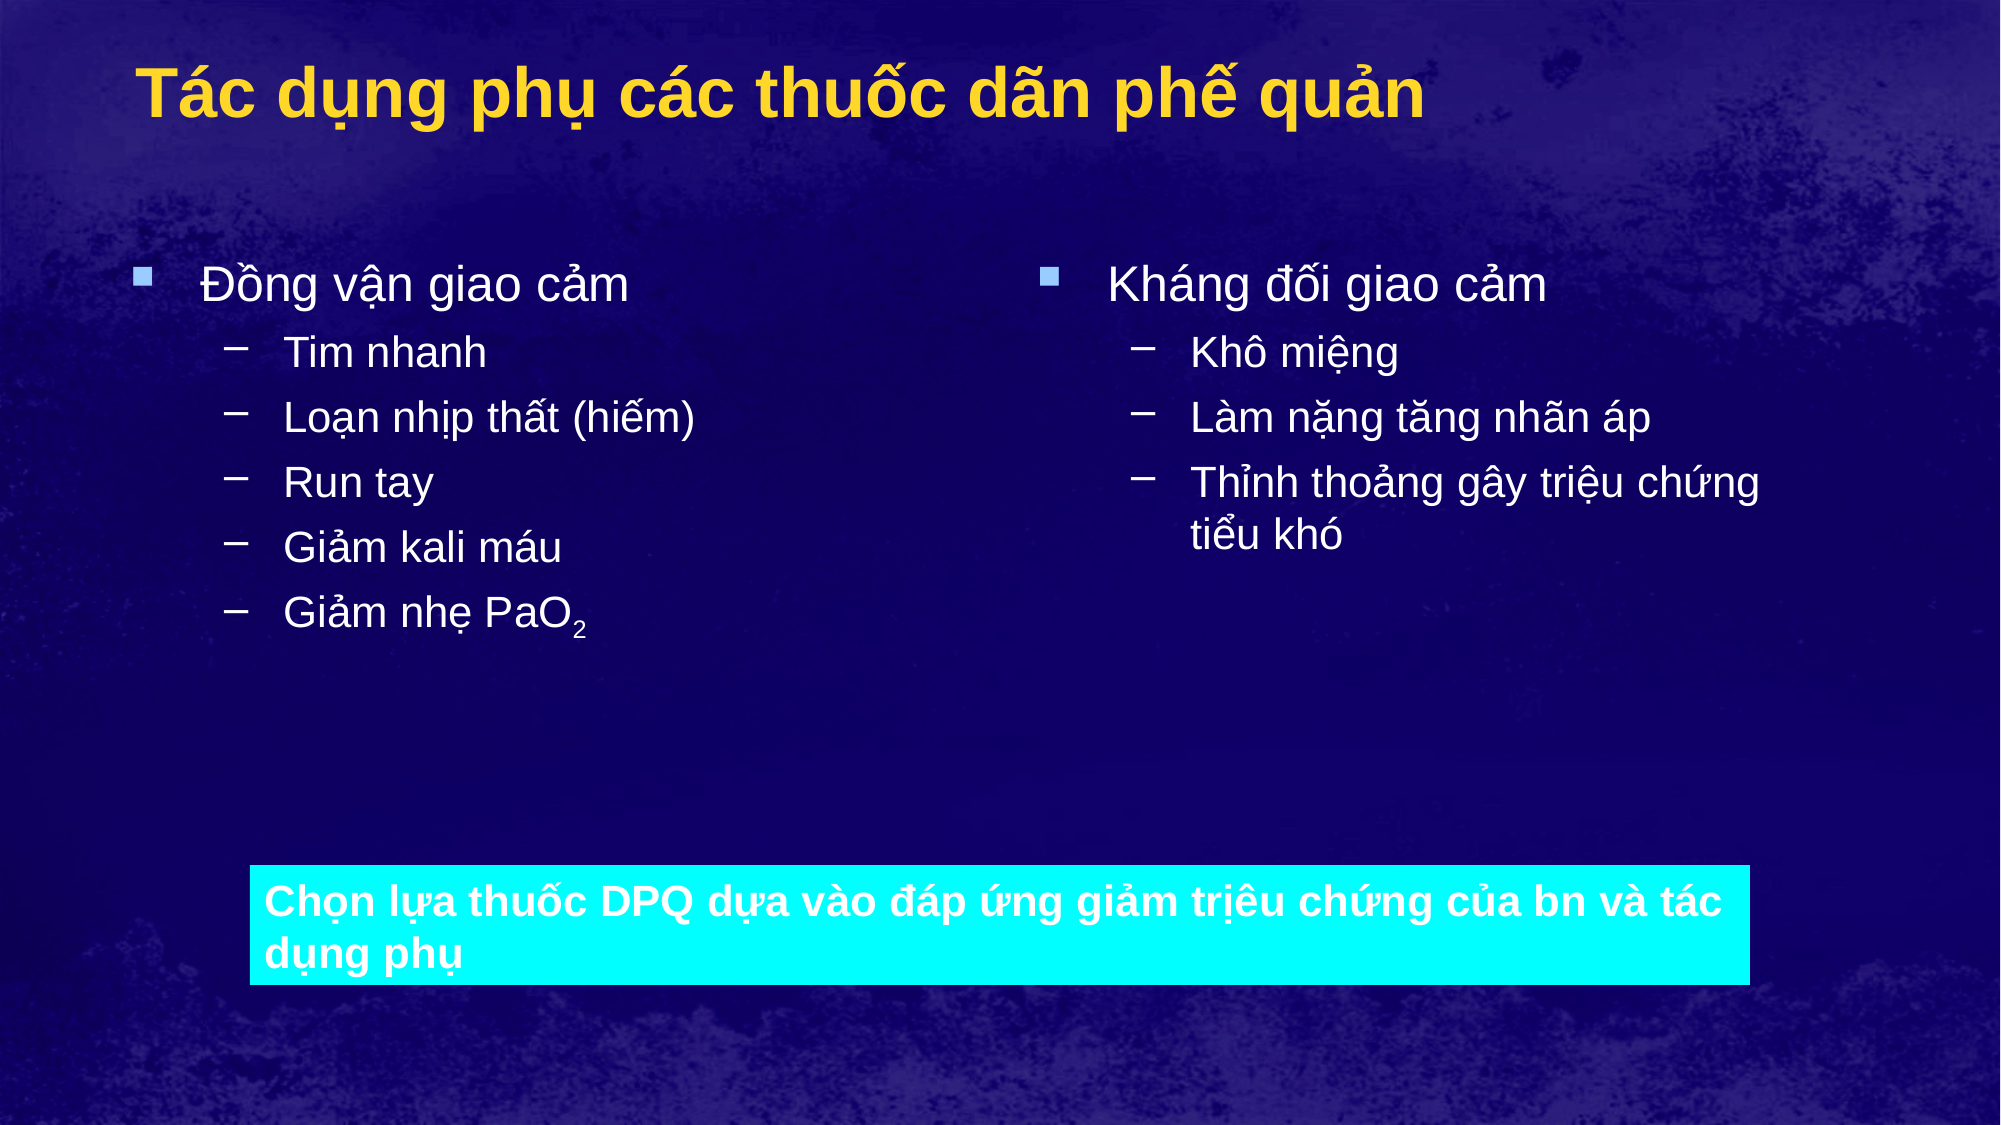

# Tác dụng phụ các thuốc dãn phế quản
Đồng vận giao cảm
Tim nhanh
Loạn nhịp thất (hiếm)
Run tay
Giảm kali máu
Giảm nhẹ PaO2

Kháng đối giao cảm
Khô miệng
Làm nặng tăng nhãn áp
Thỉnh thoảng gây triệu chứng tiểu khó
Chọn lựa thuốc DPQ dựa vào đáp ứng giảm trịêu chứng của bn và tác dụng phụ